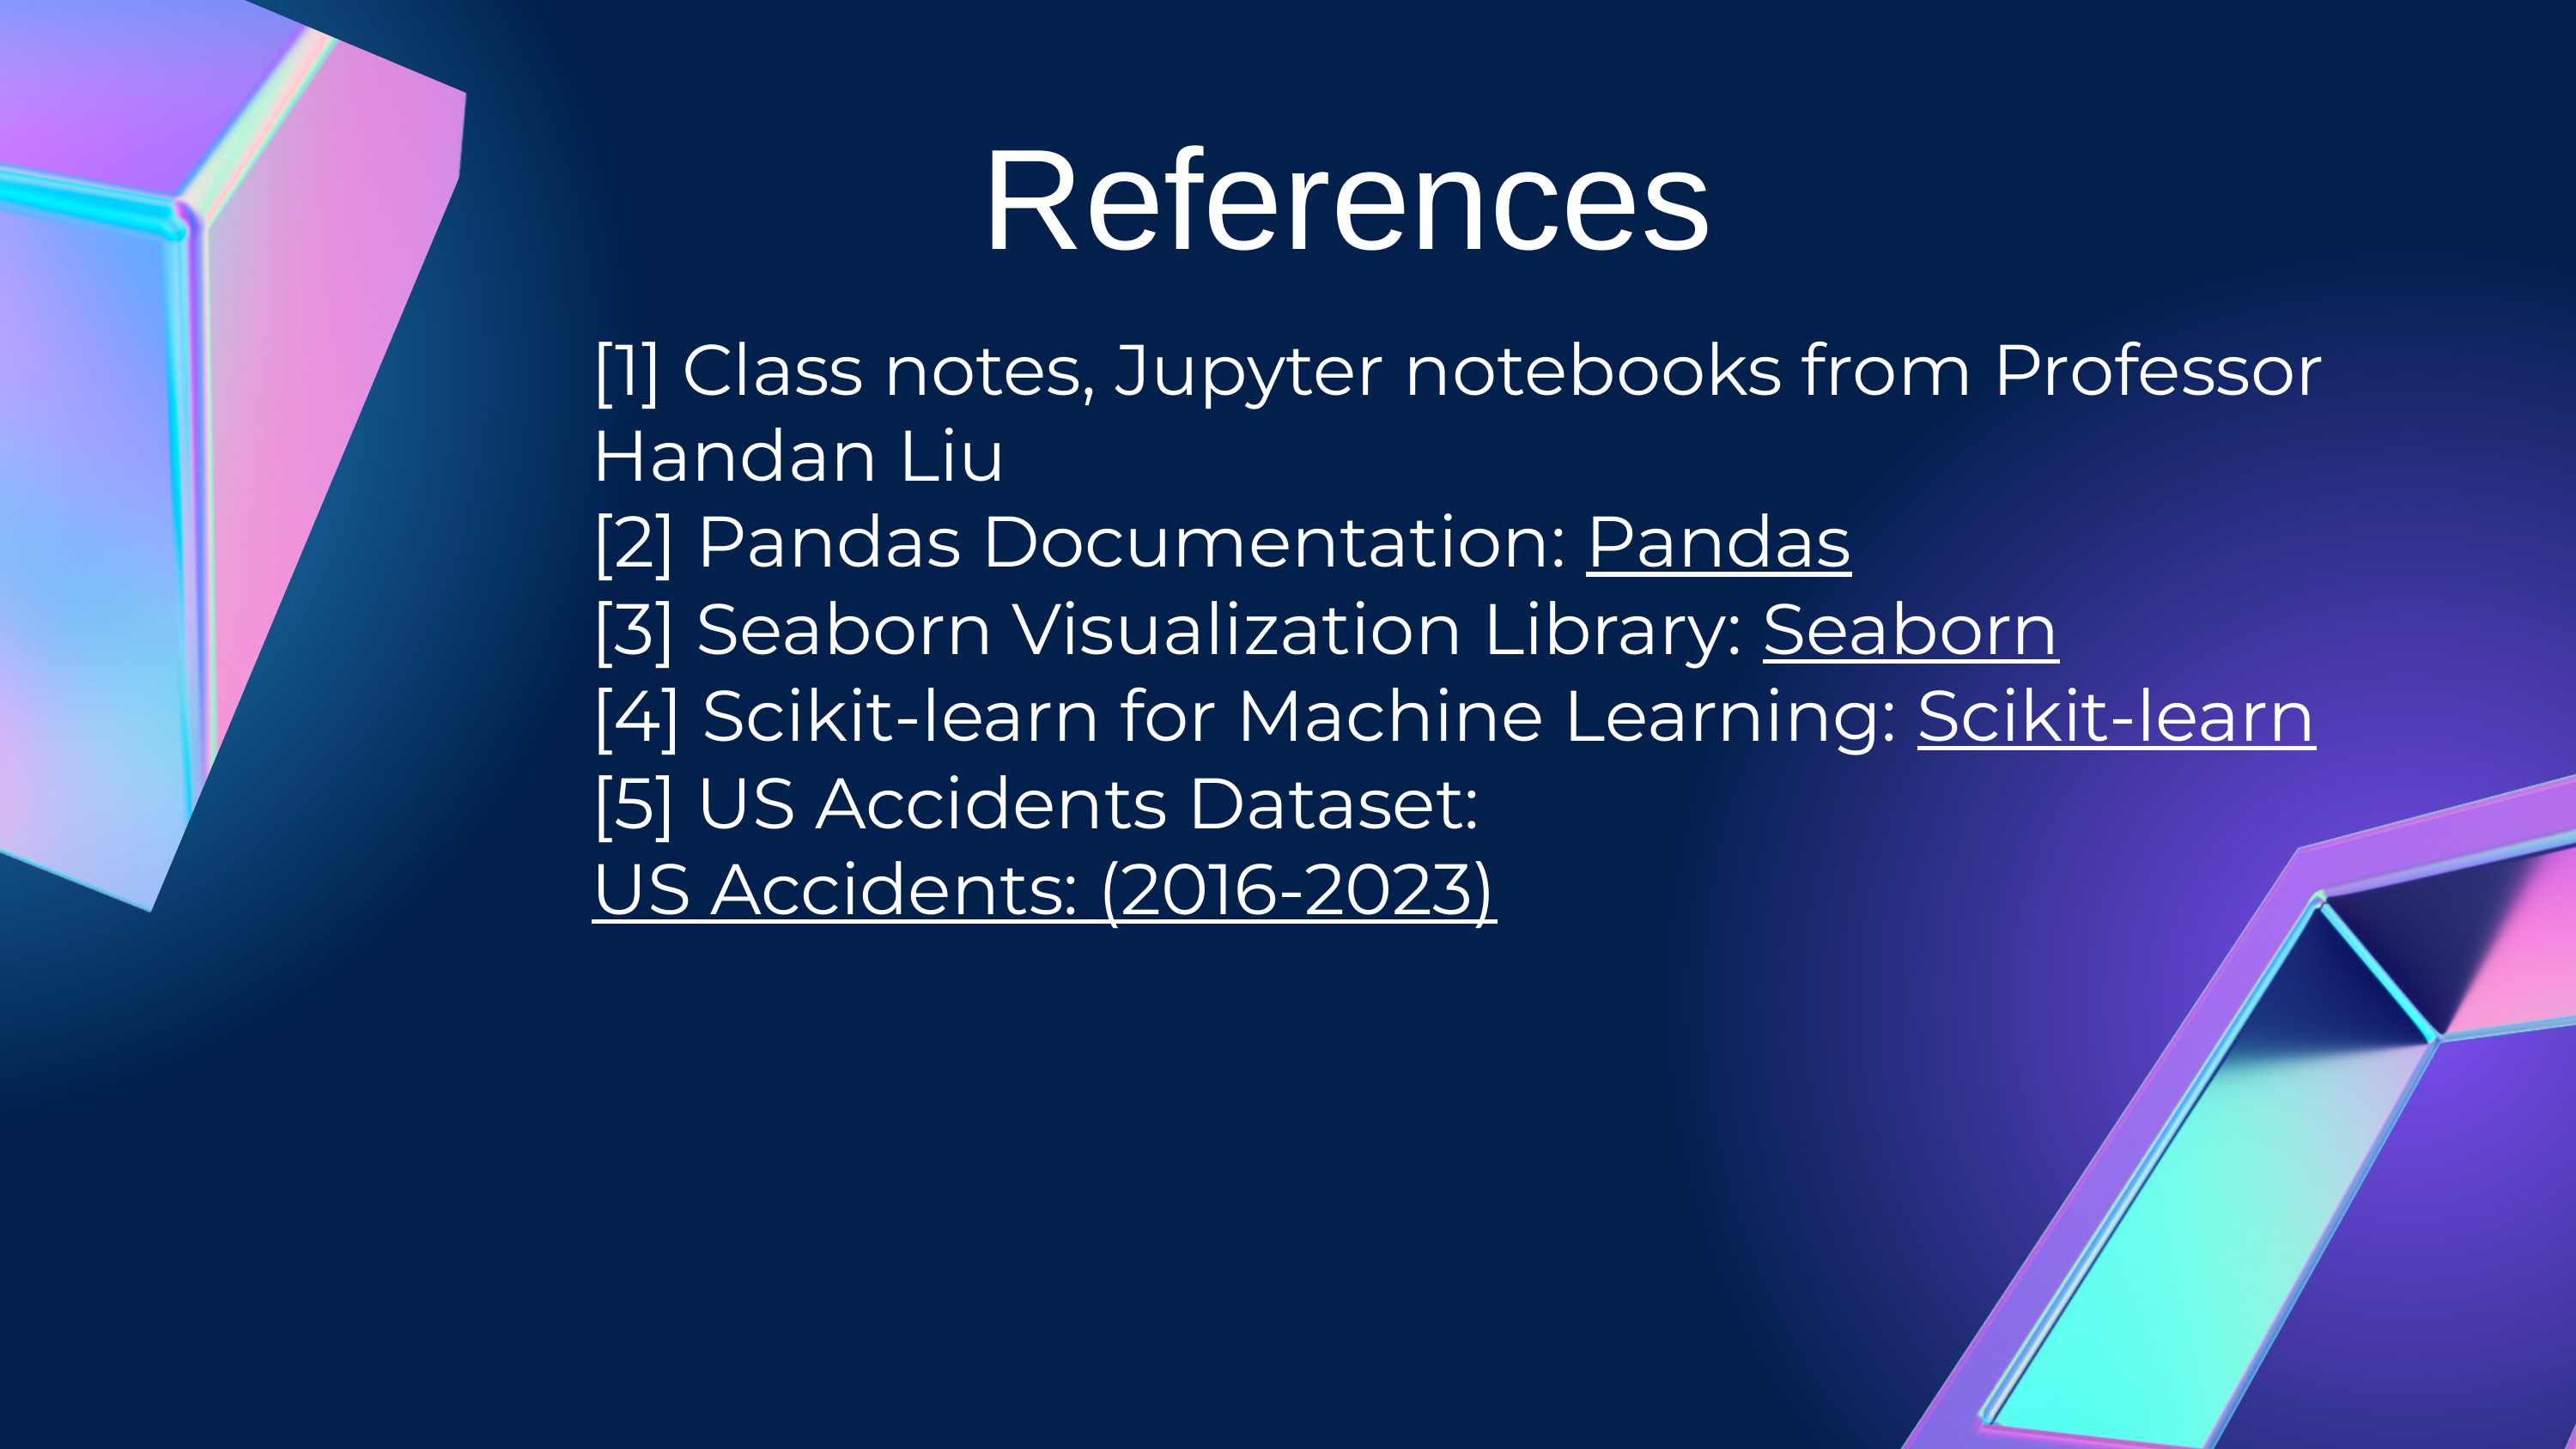

References

[1] Class notes, Jupyter notebooks from Professor Handan Liu
[2] Pandas Documentation: Pandas
[3] Seaborn Visualization Library: Seaborn
[4] Scikit-learn for Machine Learning: Scikit-learn
[5] US Accidents Dataset:  US Accidents: (2016-2023)